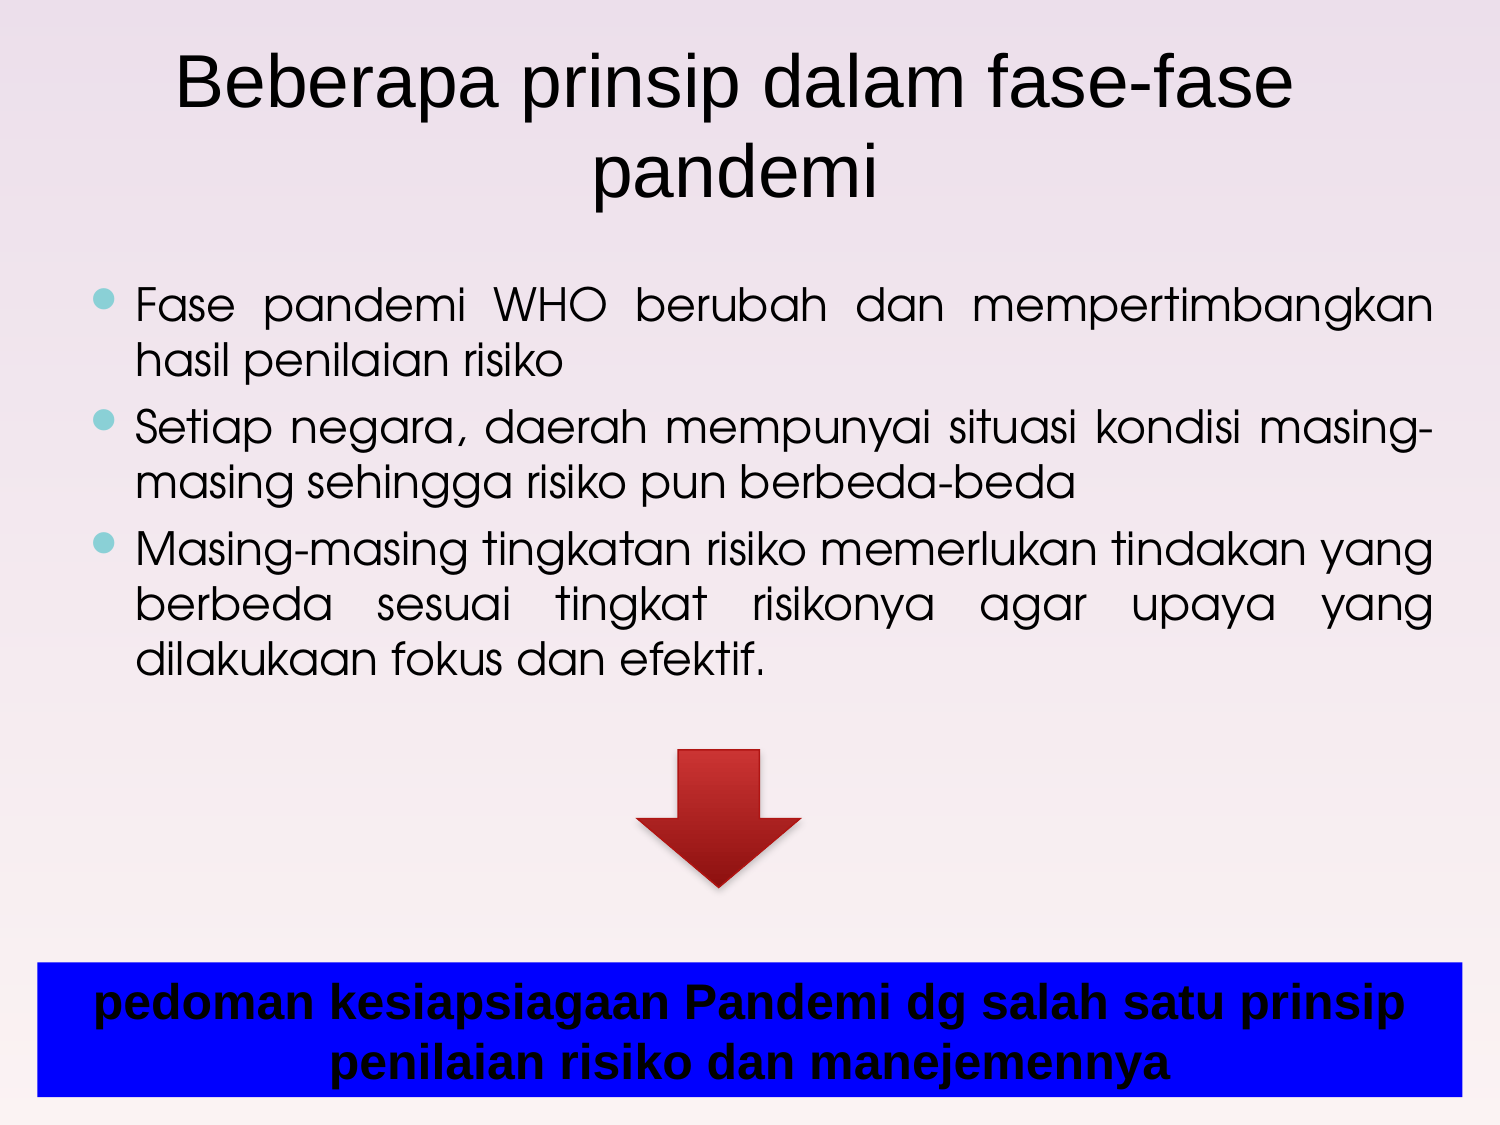

# Beberapa prinsip dalam fase-fase pandemi
Fase pandemi WHO berubah dan mempertimbangkan hasil penilaian risiko
Setiap negara, daerah mempunyai situasi kondisi masing-masing sehingga risiko pun berbeda-beda
Masing-masing tingkatan risiko memerlukan tindakan yang berbeda sesuai tingkat risikonya agar upaya yang dilakukaan fokus dan efektif.

pedoman kesiapsiagaan Pandemi dg salah satu prinsip penilaian risiko dan manejemennya